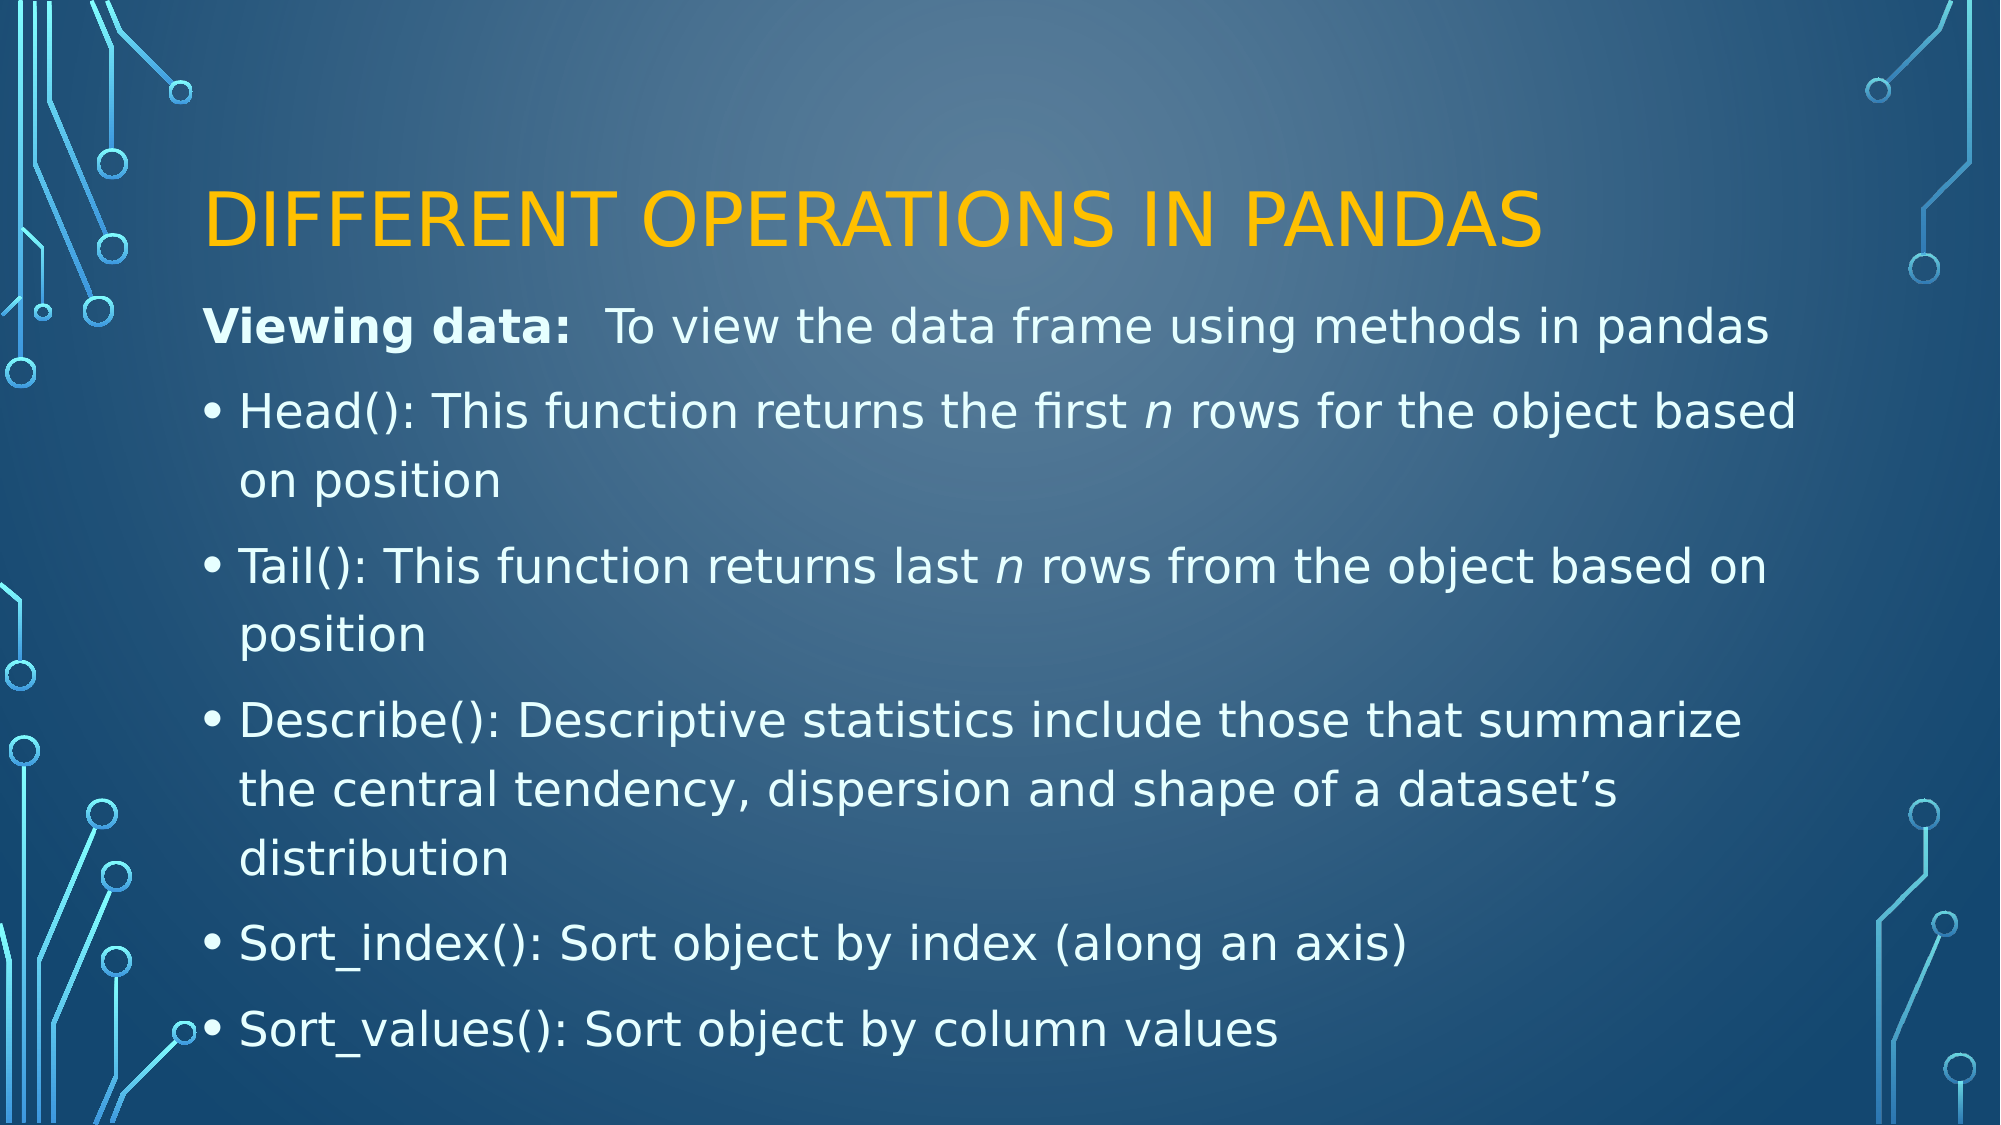

# Different operations in pandas
Viewing data:  To view the data frame using methods in pandas
Head(): This function returns the first n rows for the object based on position
Tail(): This function returns last n rows from the object based on position
Describe(): Descriptive statistics include those that summarize the central tendency, dispersion and shape of a dataset’s distribution
Sort_index(): Sort object by index (along an axis)
Sort_values(): Sort object by column values